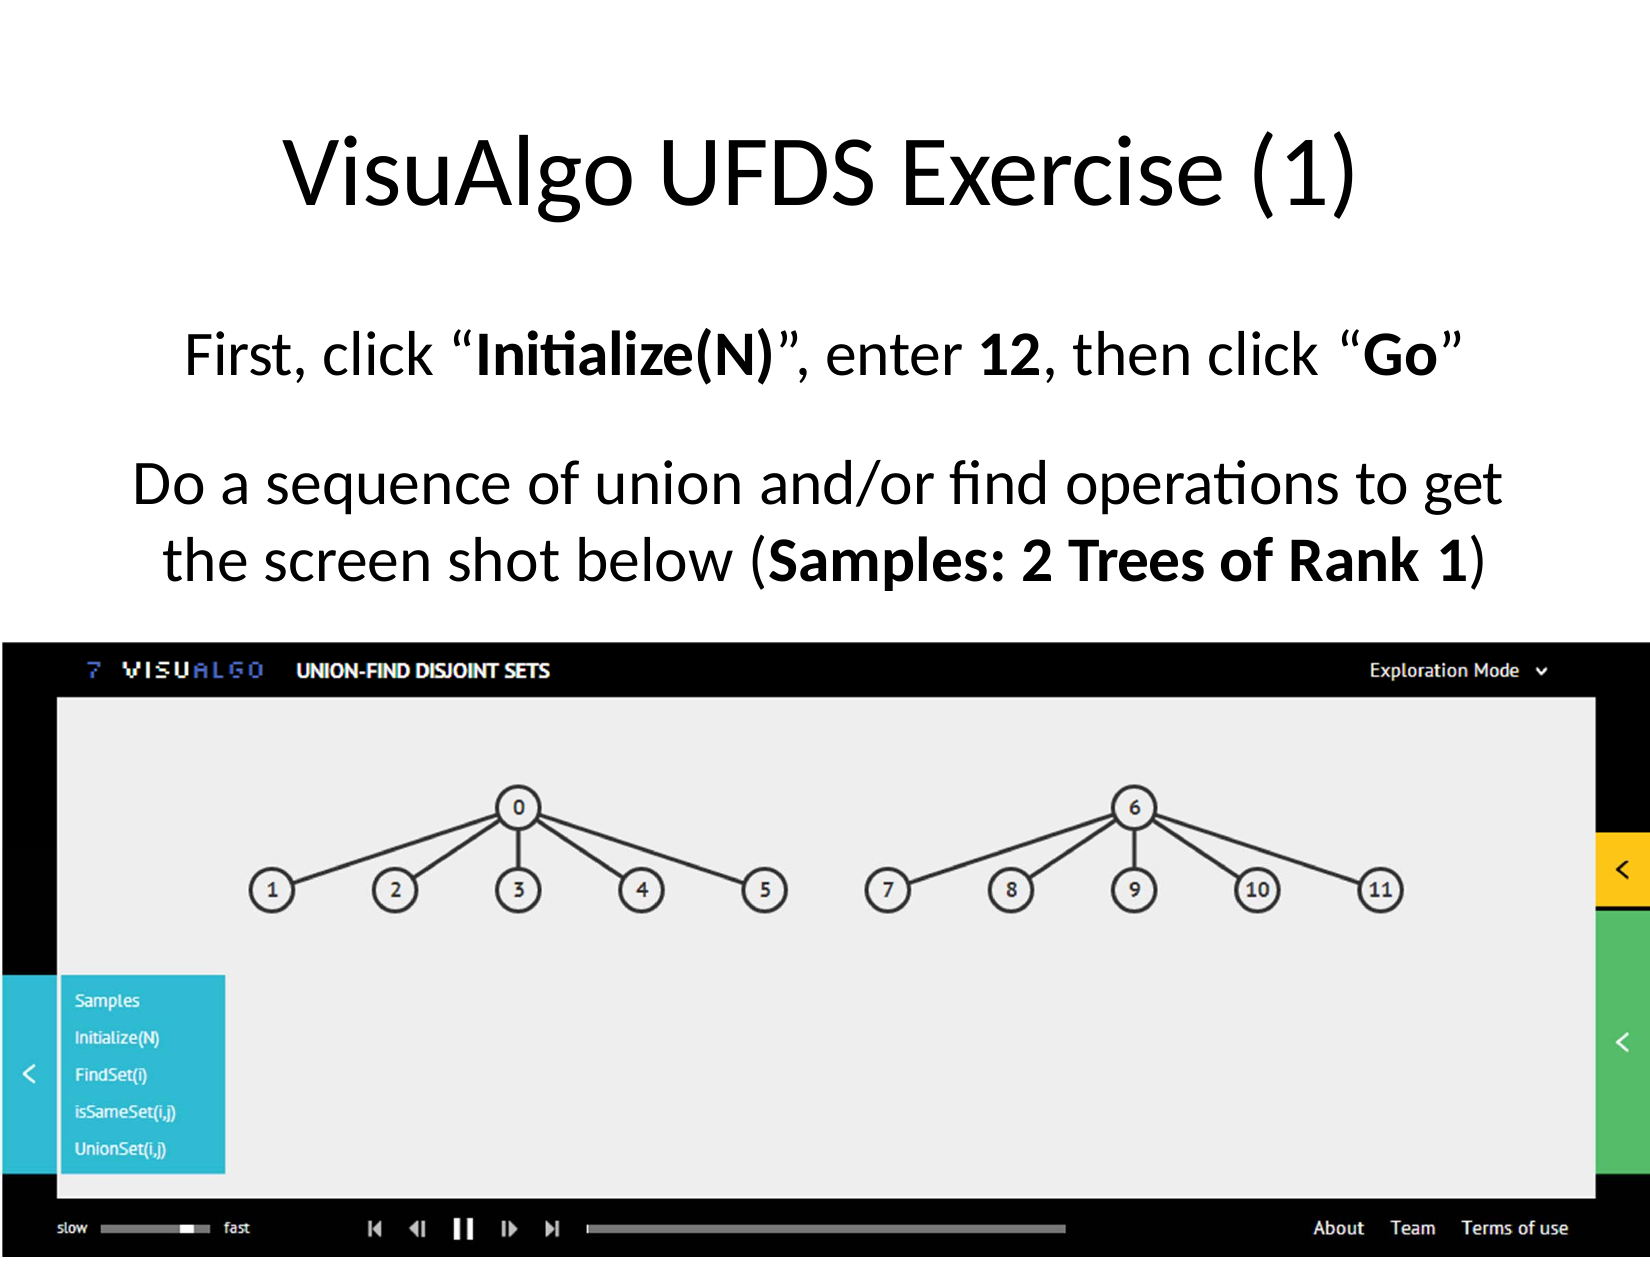

# VisuAlgo UFDS Exercise (1)
First, click “Initialize(N)”, enter 12, then click “Go”
Do a sequence of union and/or find operations to get  the screen shot below (Samples: 2 Trees of Rank 1)